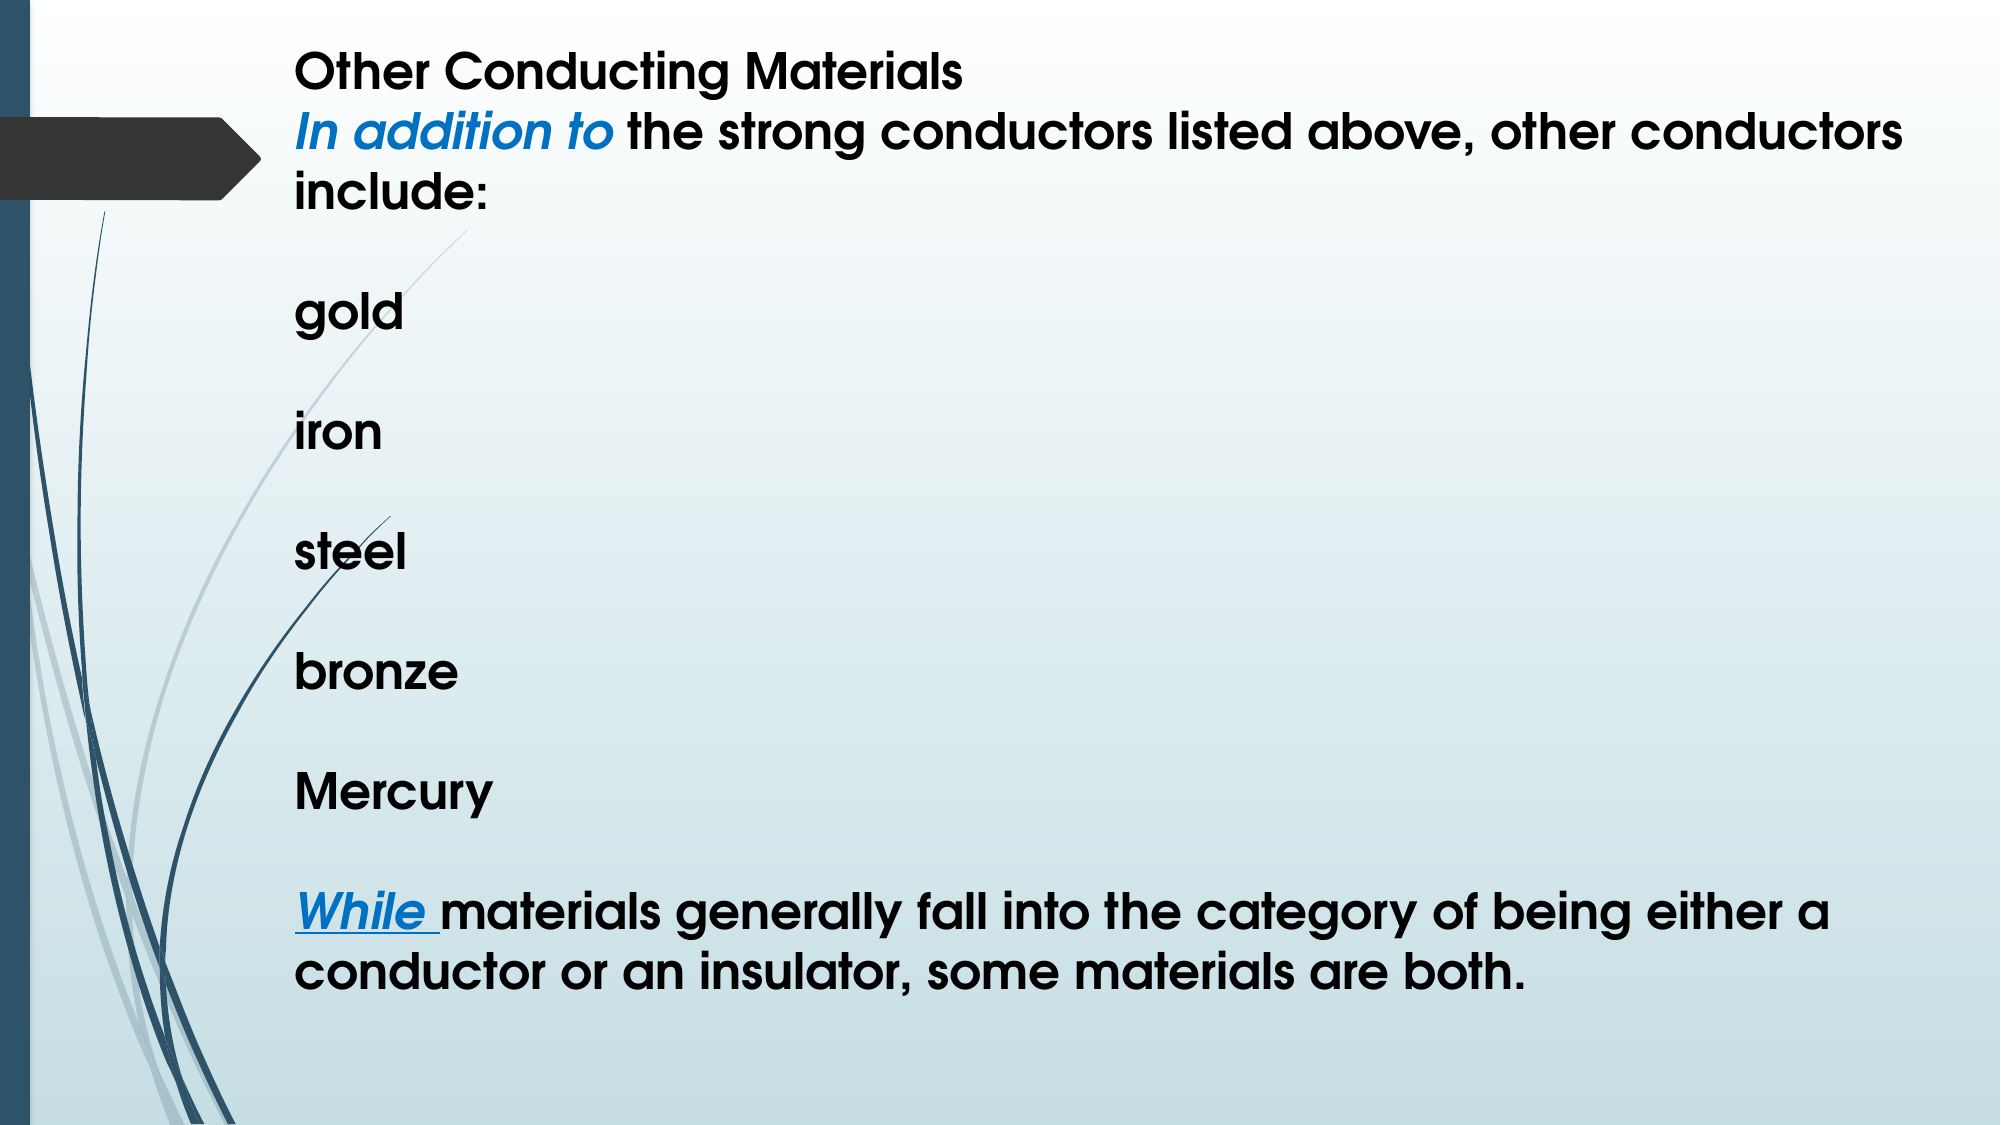

Other Conducting Materials
In addition to the strong conductors listed above, other conductors
include:

gold
iron
steel
bronze
Mercury

While materials generally fall into the category of being either a
conductor or an insulator, some materials are both.